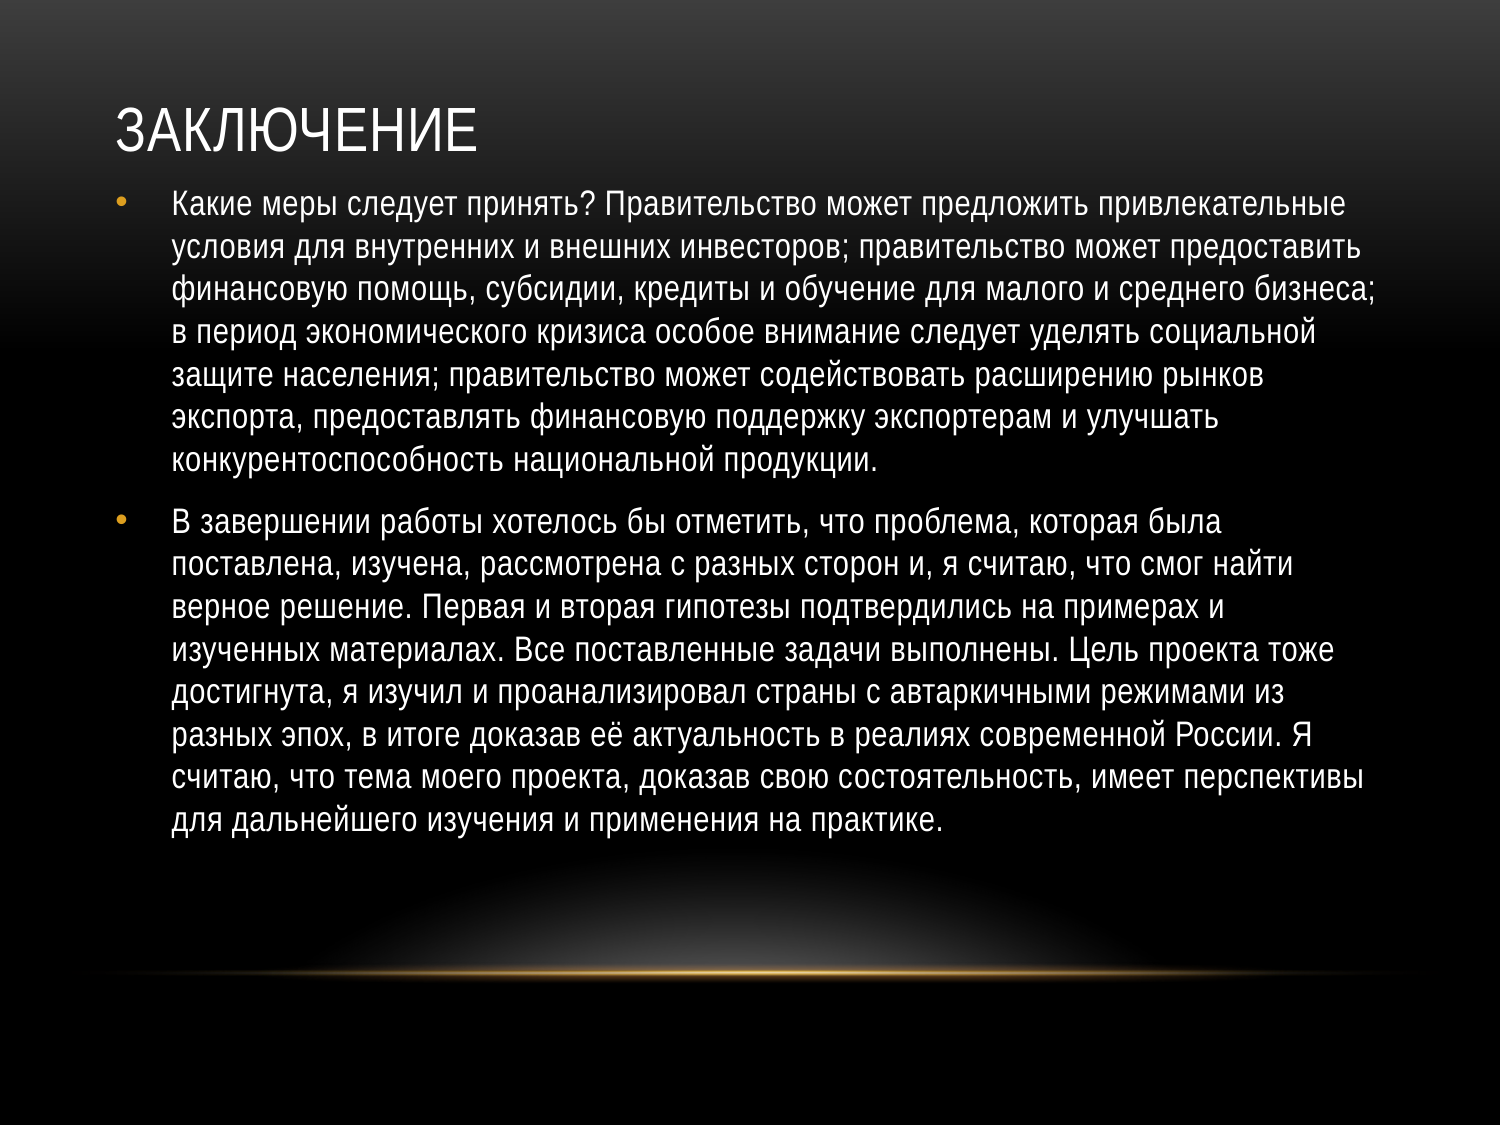

# Заключение
Какие меры следует принять? Правительство может предложить привлекательные условия для внутренних и внешних инвесторов; правительство может предоставить финансовую помощь, субсидии, кредиты и обучение для малого и среднего бизнеса; в период экономического кризиса особое внимание следует уделять социальной защите населения; правительство может содействовать расширению рынков экспорта, предоставлять финансовую поддержку экспортерам и улучшать конкурентоспособность национальной продукции.
В завершении работы хотелось бы отметить, что проблема, которая была поставлена, изучена, рассмотрена с разных сторон и, я считаю, что смог найти верное решение. Первая и вторая гипотезы подтвердились на примерах и изученных материалах. Все поставленные задачи выполнены. Цель проекта тоже достигнута, я изучил и проанализировал страны с автаркичными режимами из разных эпох, в итоге доказав её актуальность в реалиях современной России. Я считаю, что тема моего проекта, доказав свою состоятельность, имеет перспективы для дальнейшего изучения и применения на практике.